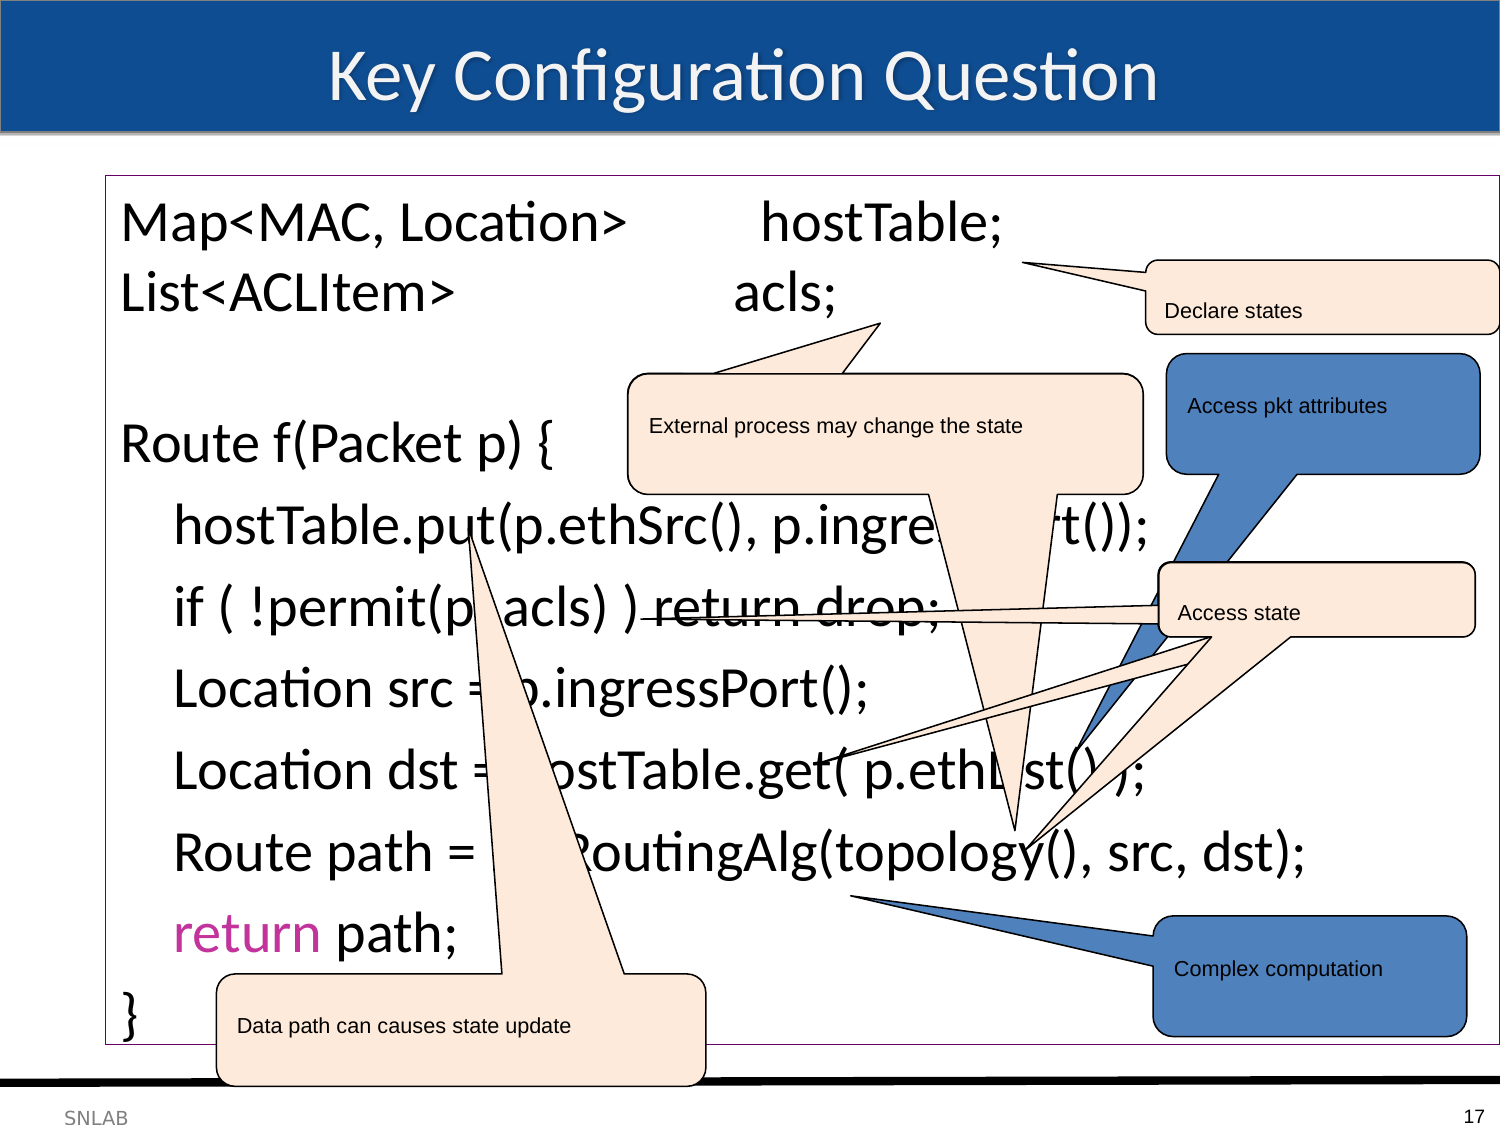

# Key Configuration Question
Map<MAC, Location>          hostTable;
List<ACLItem>                     acls;
Route f(Packet p) {
    hostTable.put(p.ethSrc(), p.ingressPort());
    if ( !permit(p, acls) ) return drop;
    Location src = p.ingressPort();
    Location dst = hostTable.get( p.ethDst() );
    Route path = myRoutingAlg(topology(), src, dst);
    return path;
}
Declare states

Access pkt attributes

External process may change the state
External process may change the state
Access state

Access state

Access state

Complex computation

Data path can causes state update
17